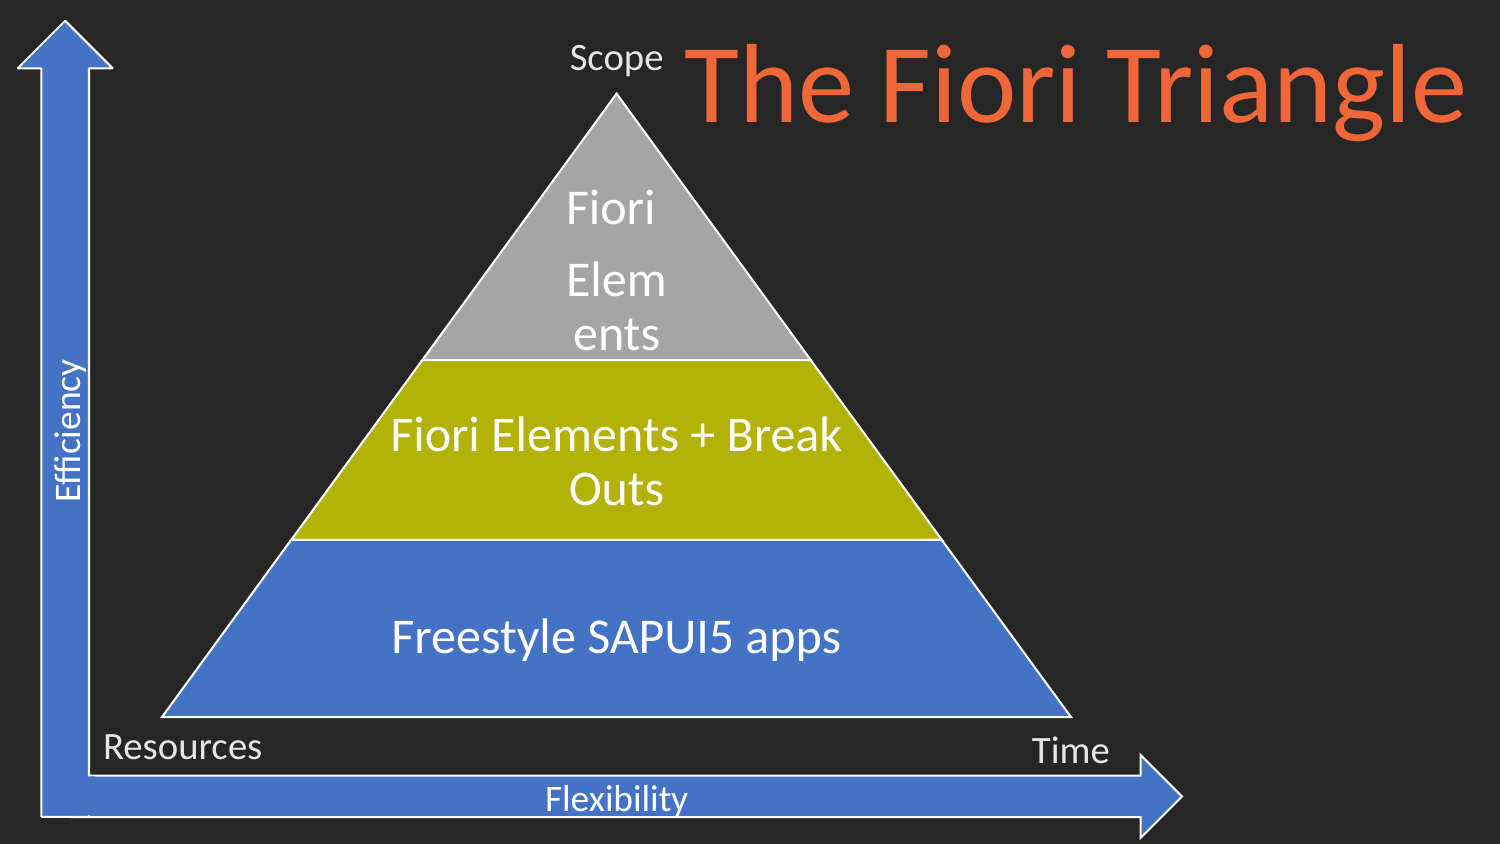

# The Fiori Triangle
Efficiency
Scope
Fiori
Elements
Fiori Elements + Break Outs
Freestyle SAPUI5 apps
Resources
Time
Flexibility